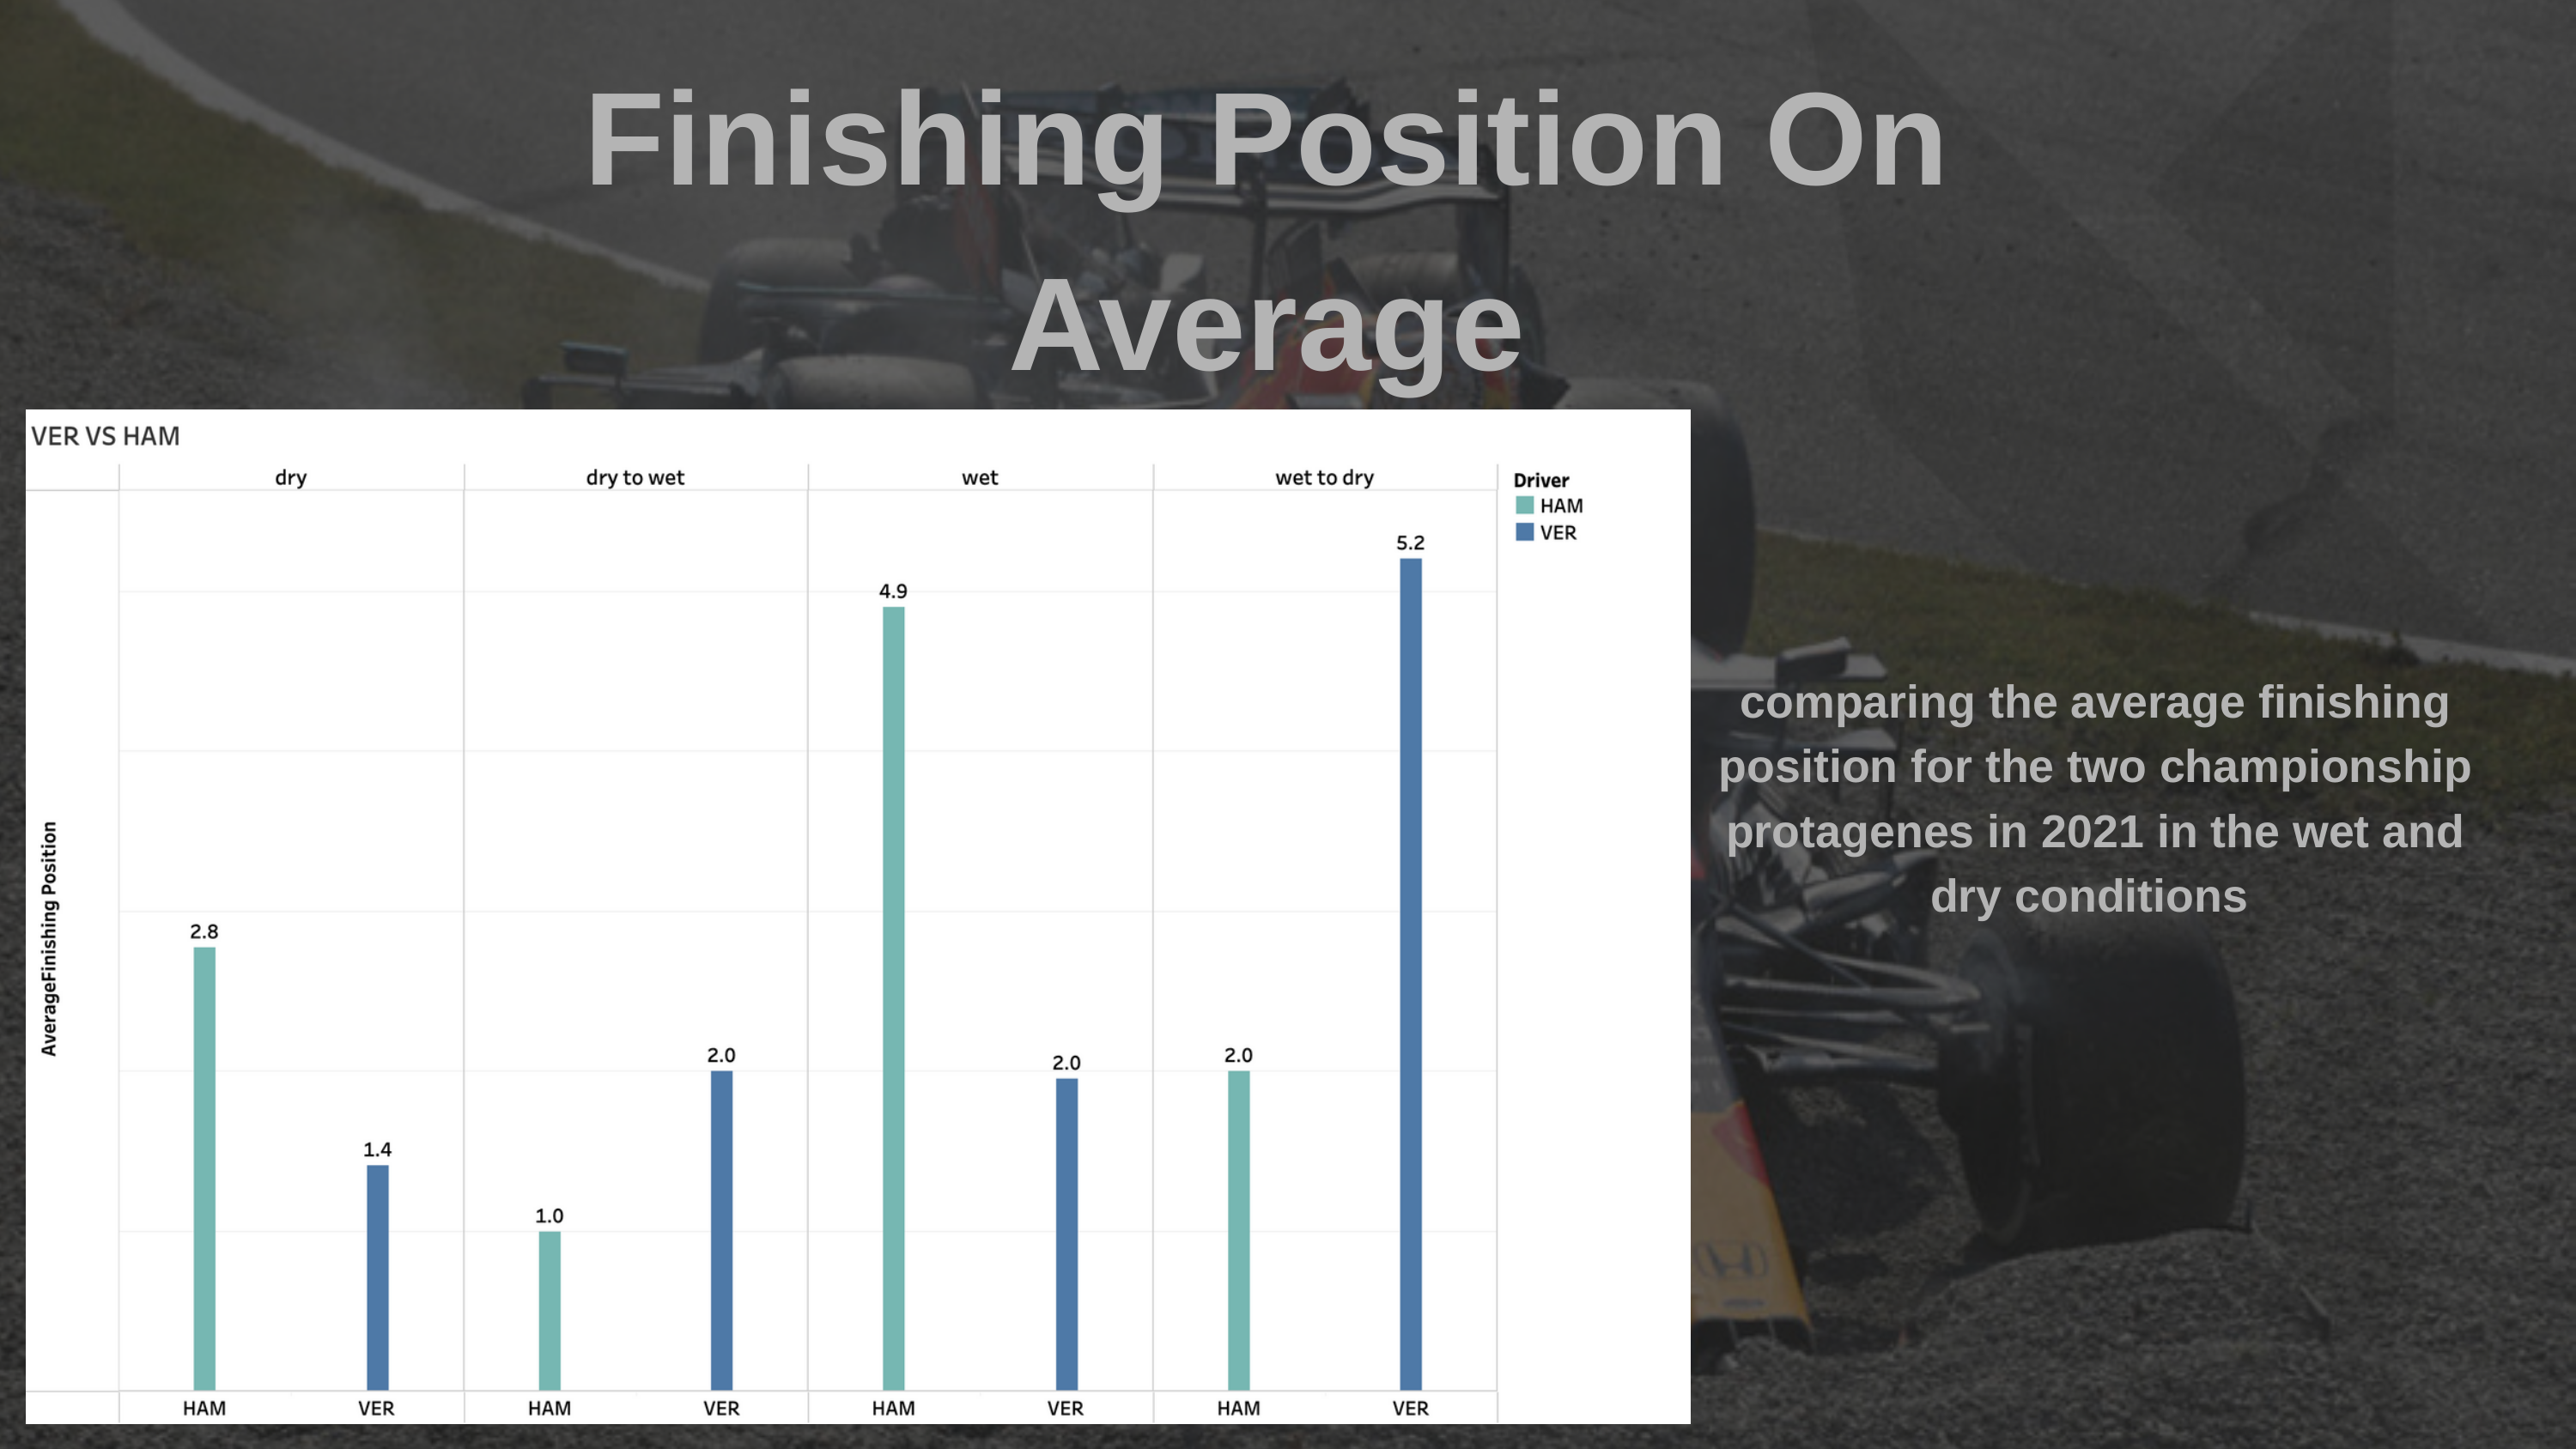

Finishing Position On Average

comparing the average finishing position for the two championship protagenes in 2021 in the wet and dry conditions